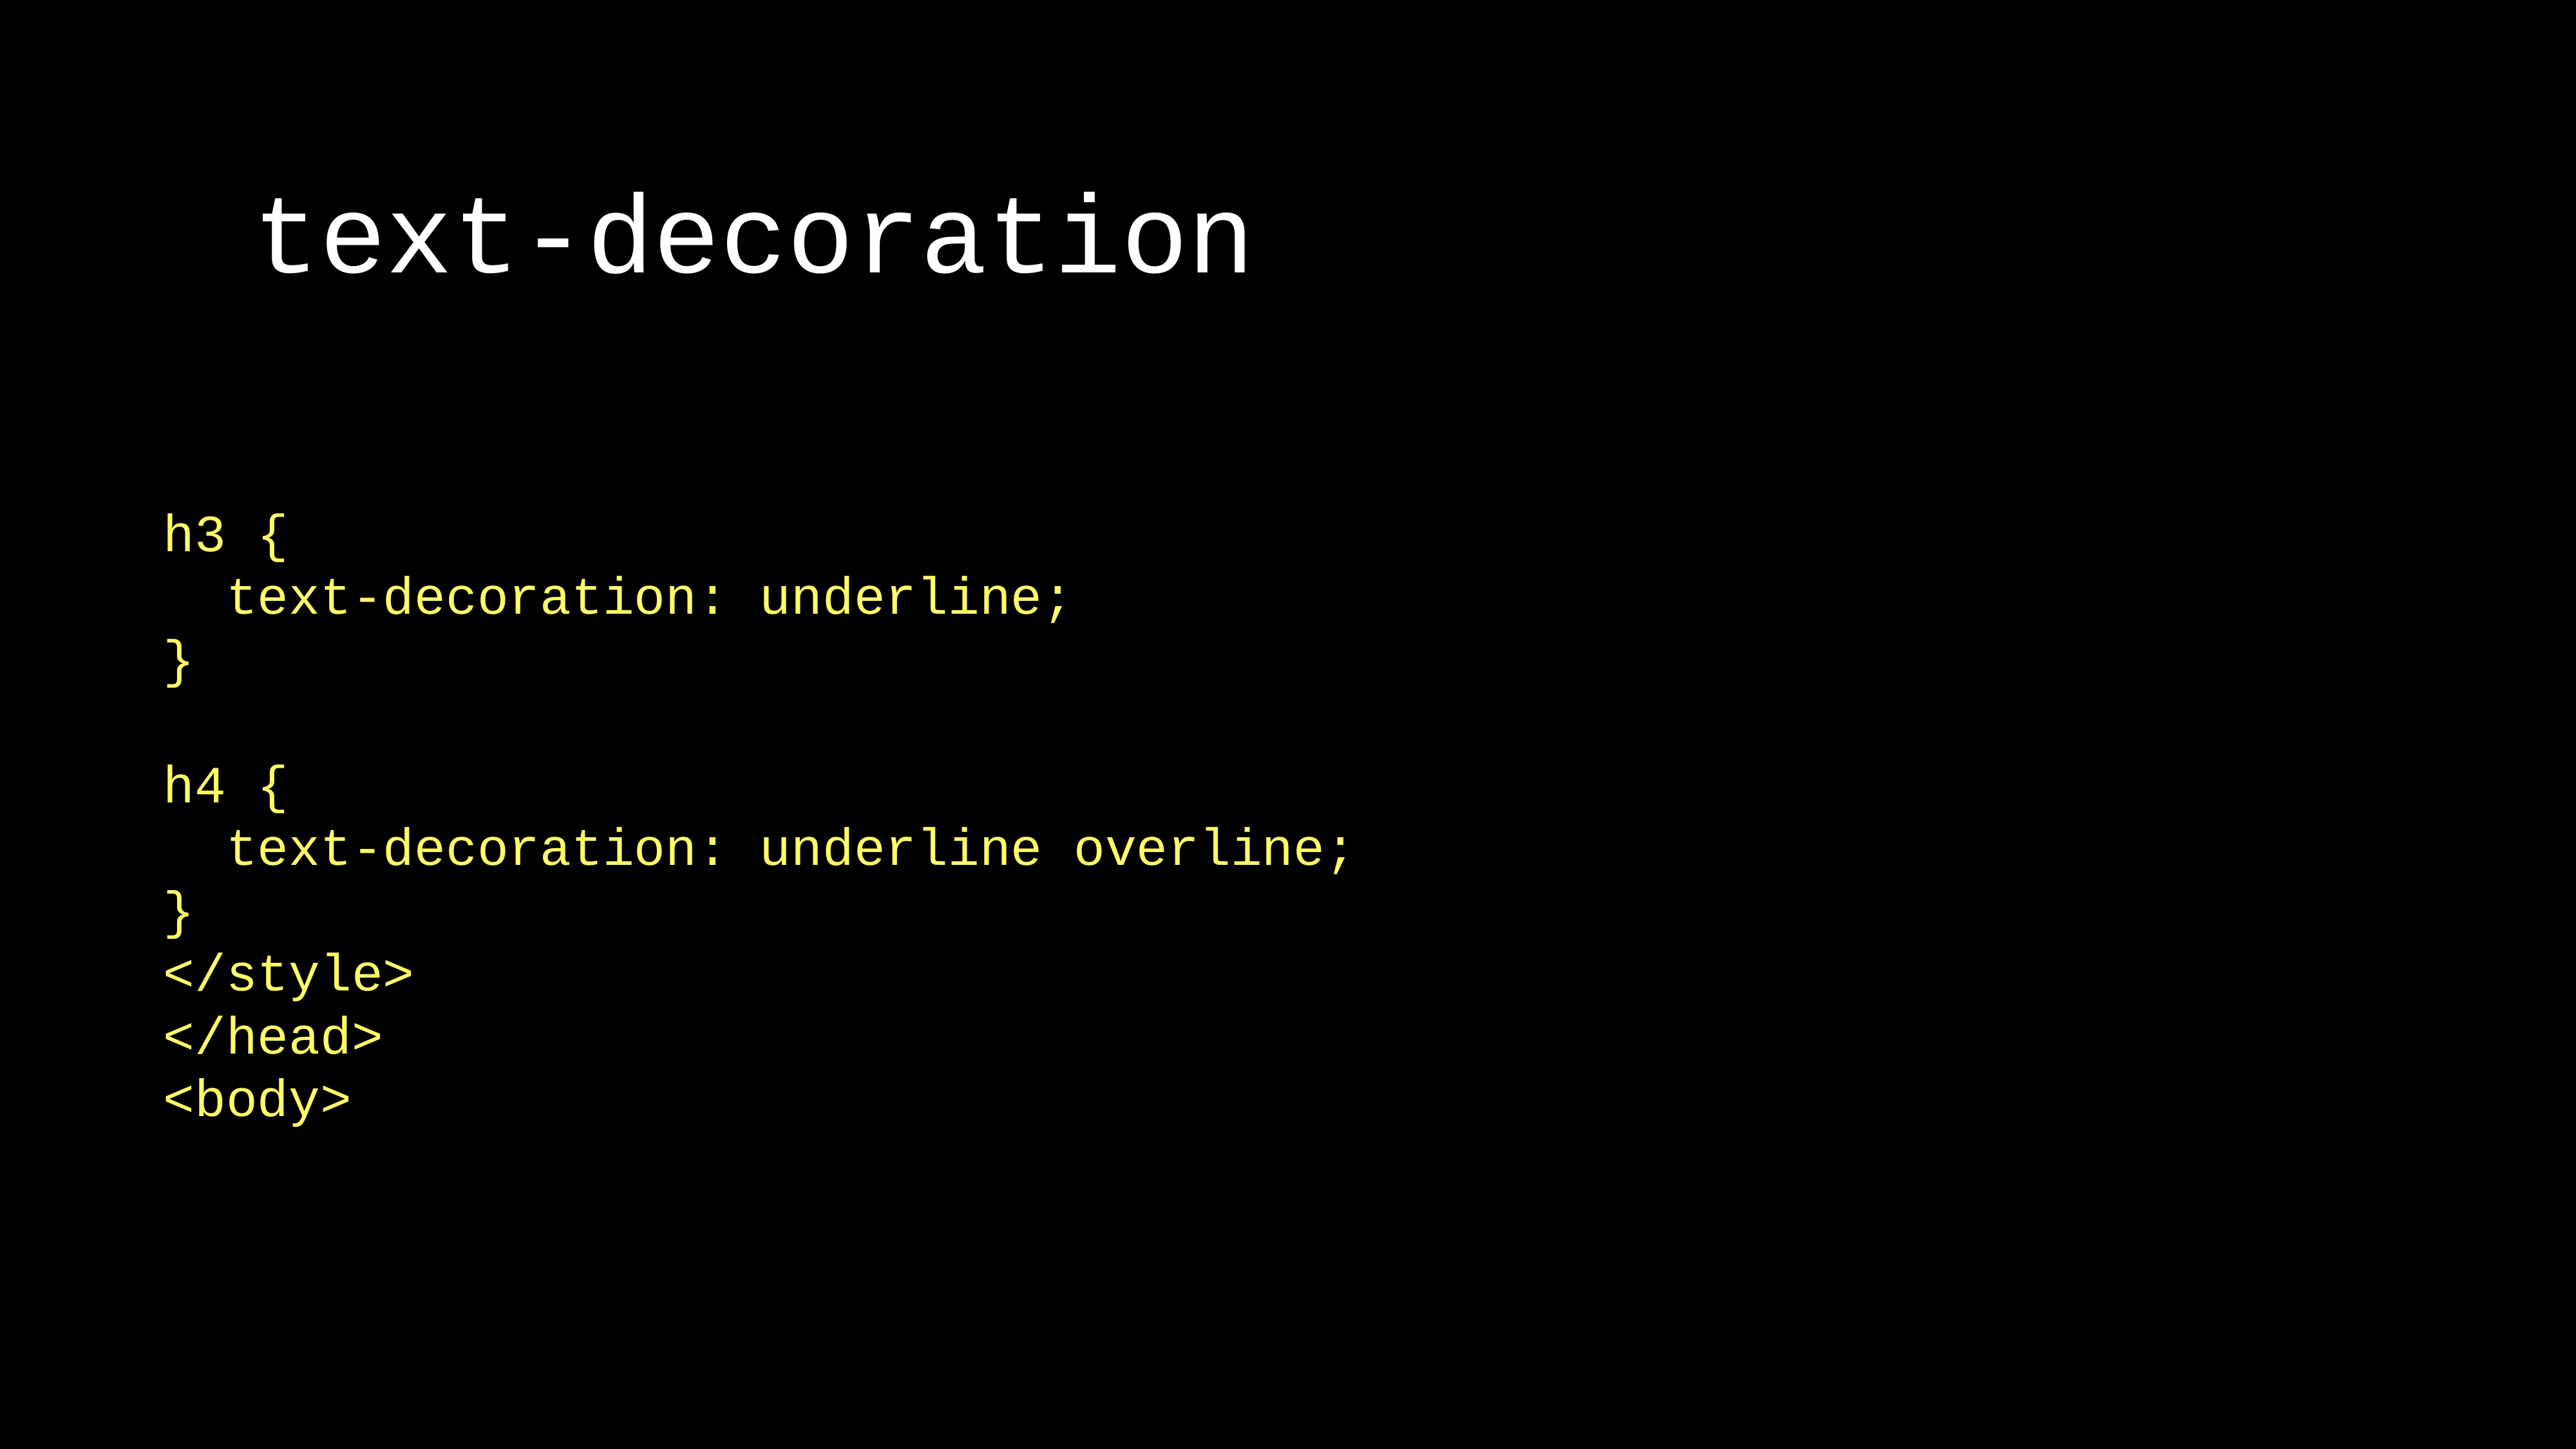

text-decoration

The font-weight property sets how thick or thin characters in text should be displayed.

h3 {
  text-decoration: underline;
}

h4 {
  text-decoration: underline overline;
}
</style>
</head>
<body>